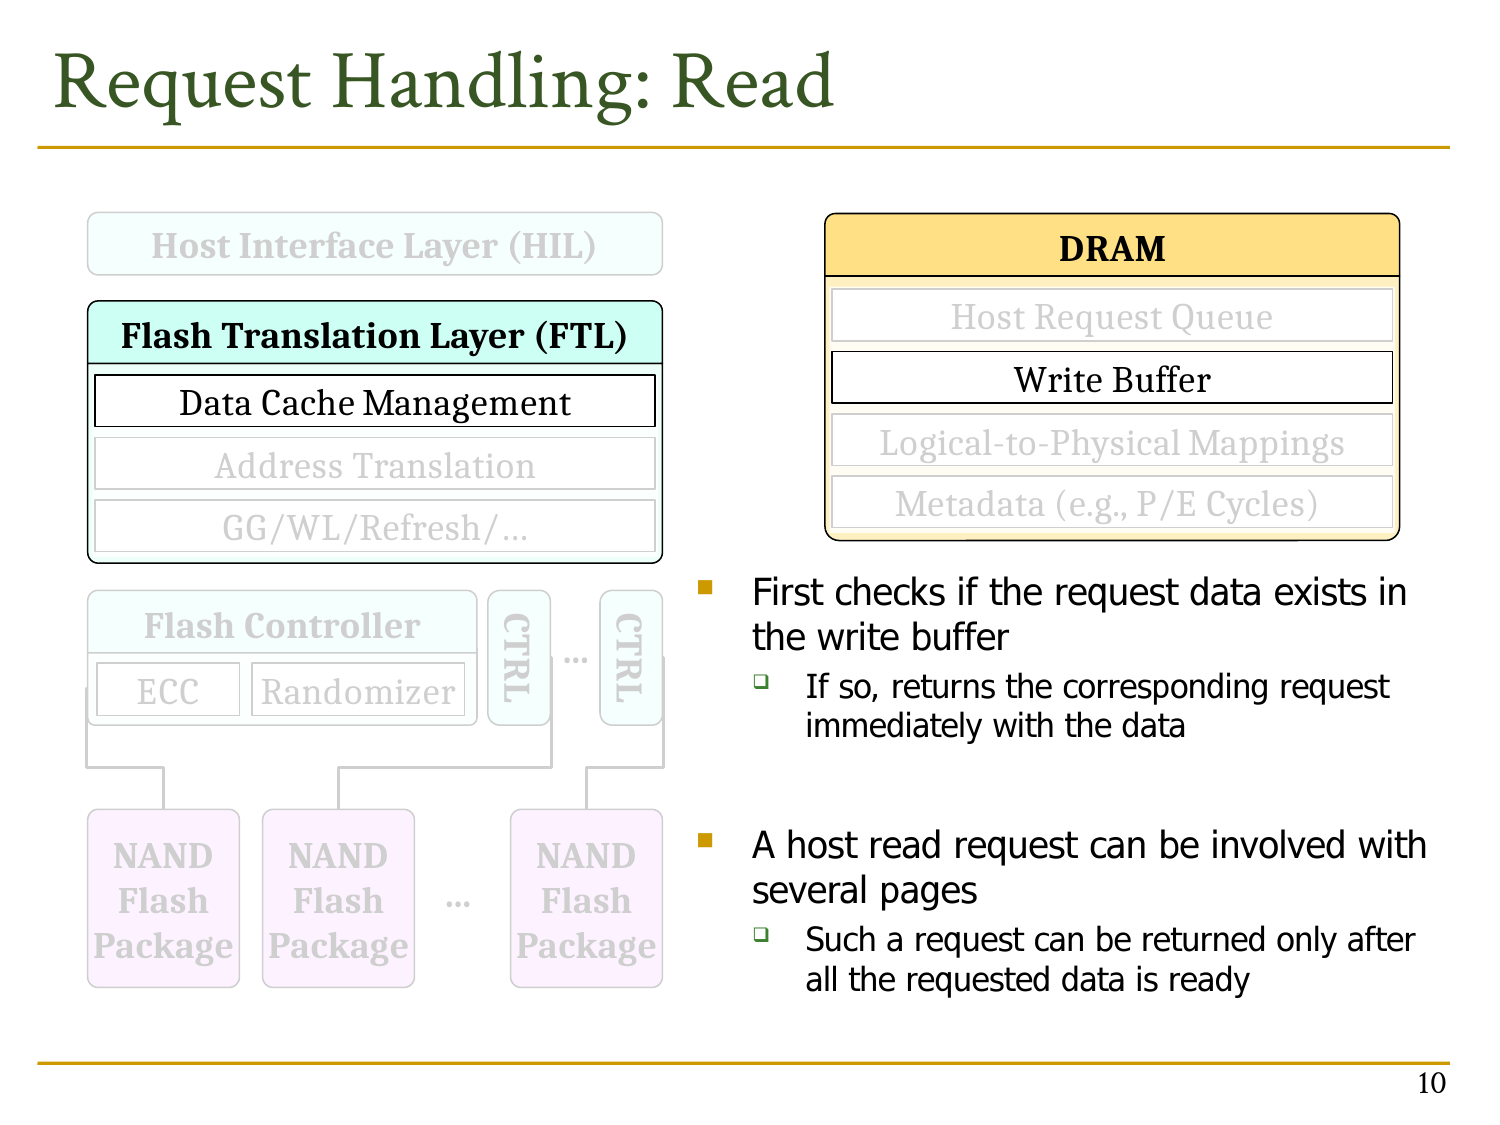

Request Handling: Read

Host Interface Layer (HIL)
DRAM

Host Request Queue
Flash Translation Layer (FTL)
Write Buffer

Data Cache Management
Logical-to-Physical Mappings
Address Translation
Metadata (e.g., P/E Cycles)
GG/WL/Refresh/…
First checks if the request data exists in the write buffer
If so, returns the corresponding request immediately with the data

A host read request can be involved with several pages
Such a request can be returned only after all the requested data is ready

Flash Controller
…
CTRL
CTRL

ECC
Randomizer
NAND
Flash
Package
NAND
Flash
Package
NAND
Flash
Package
…
10
10